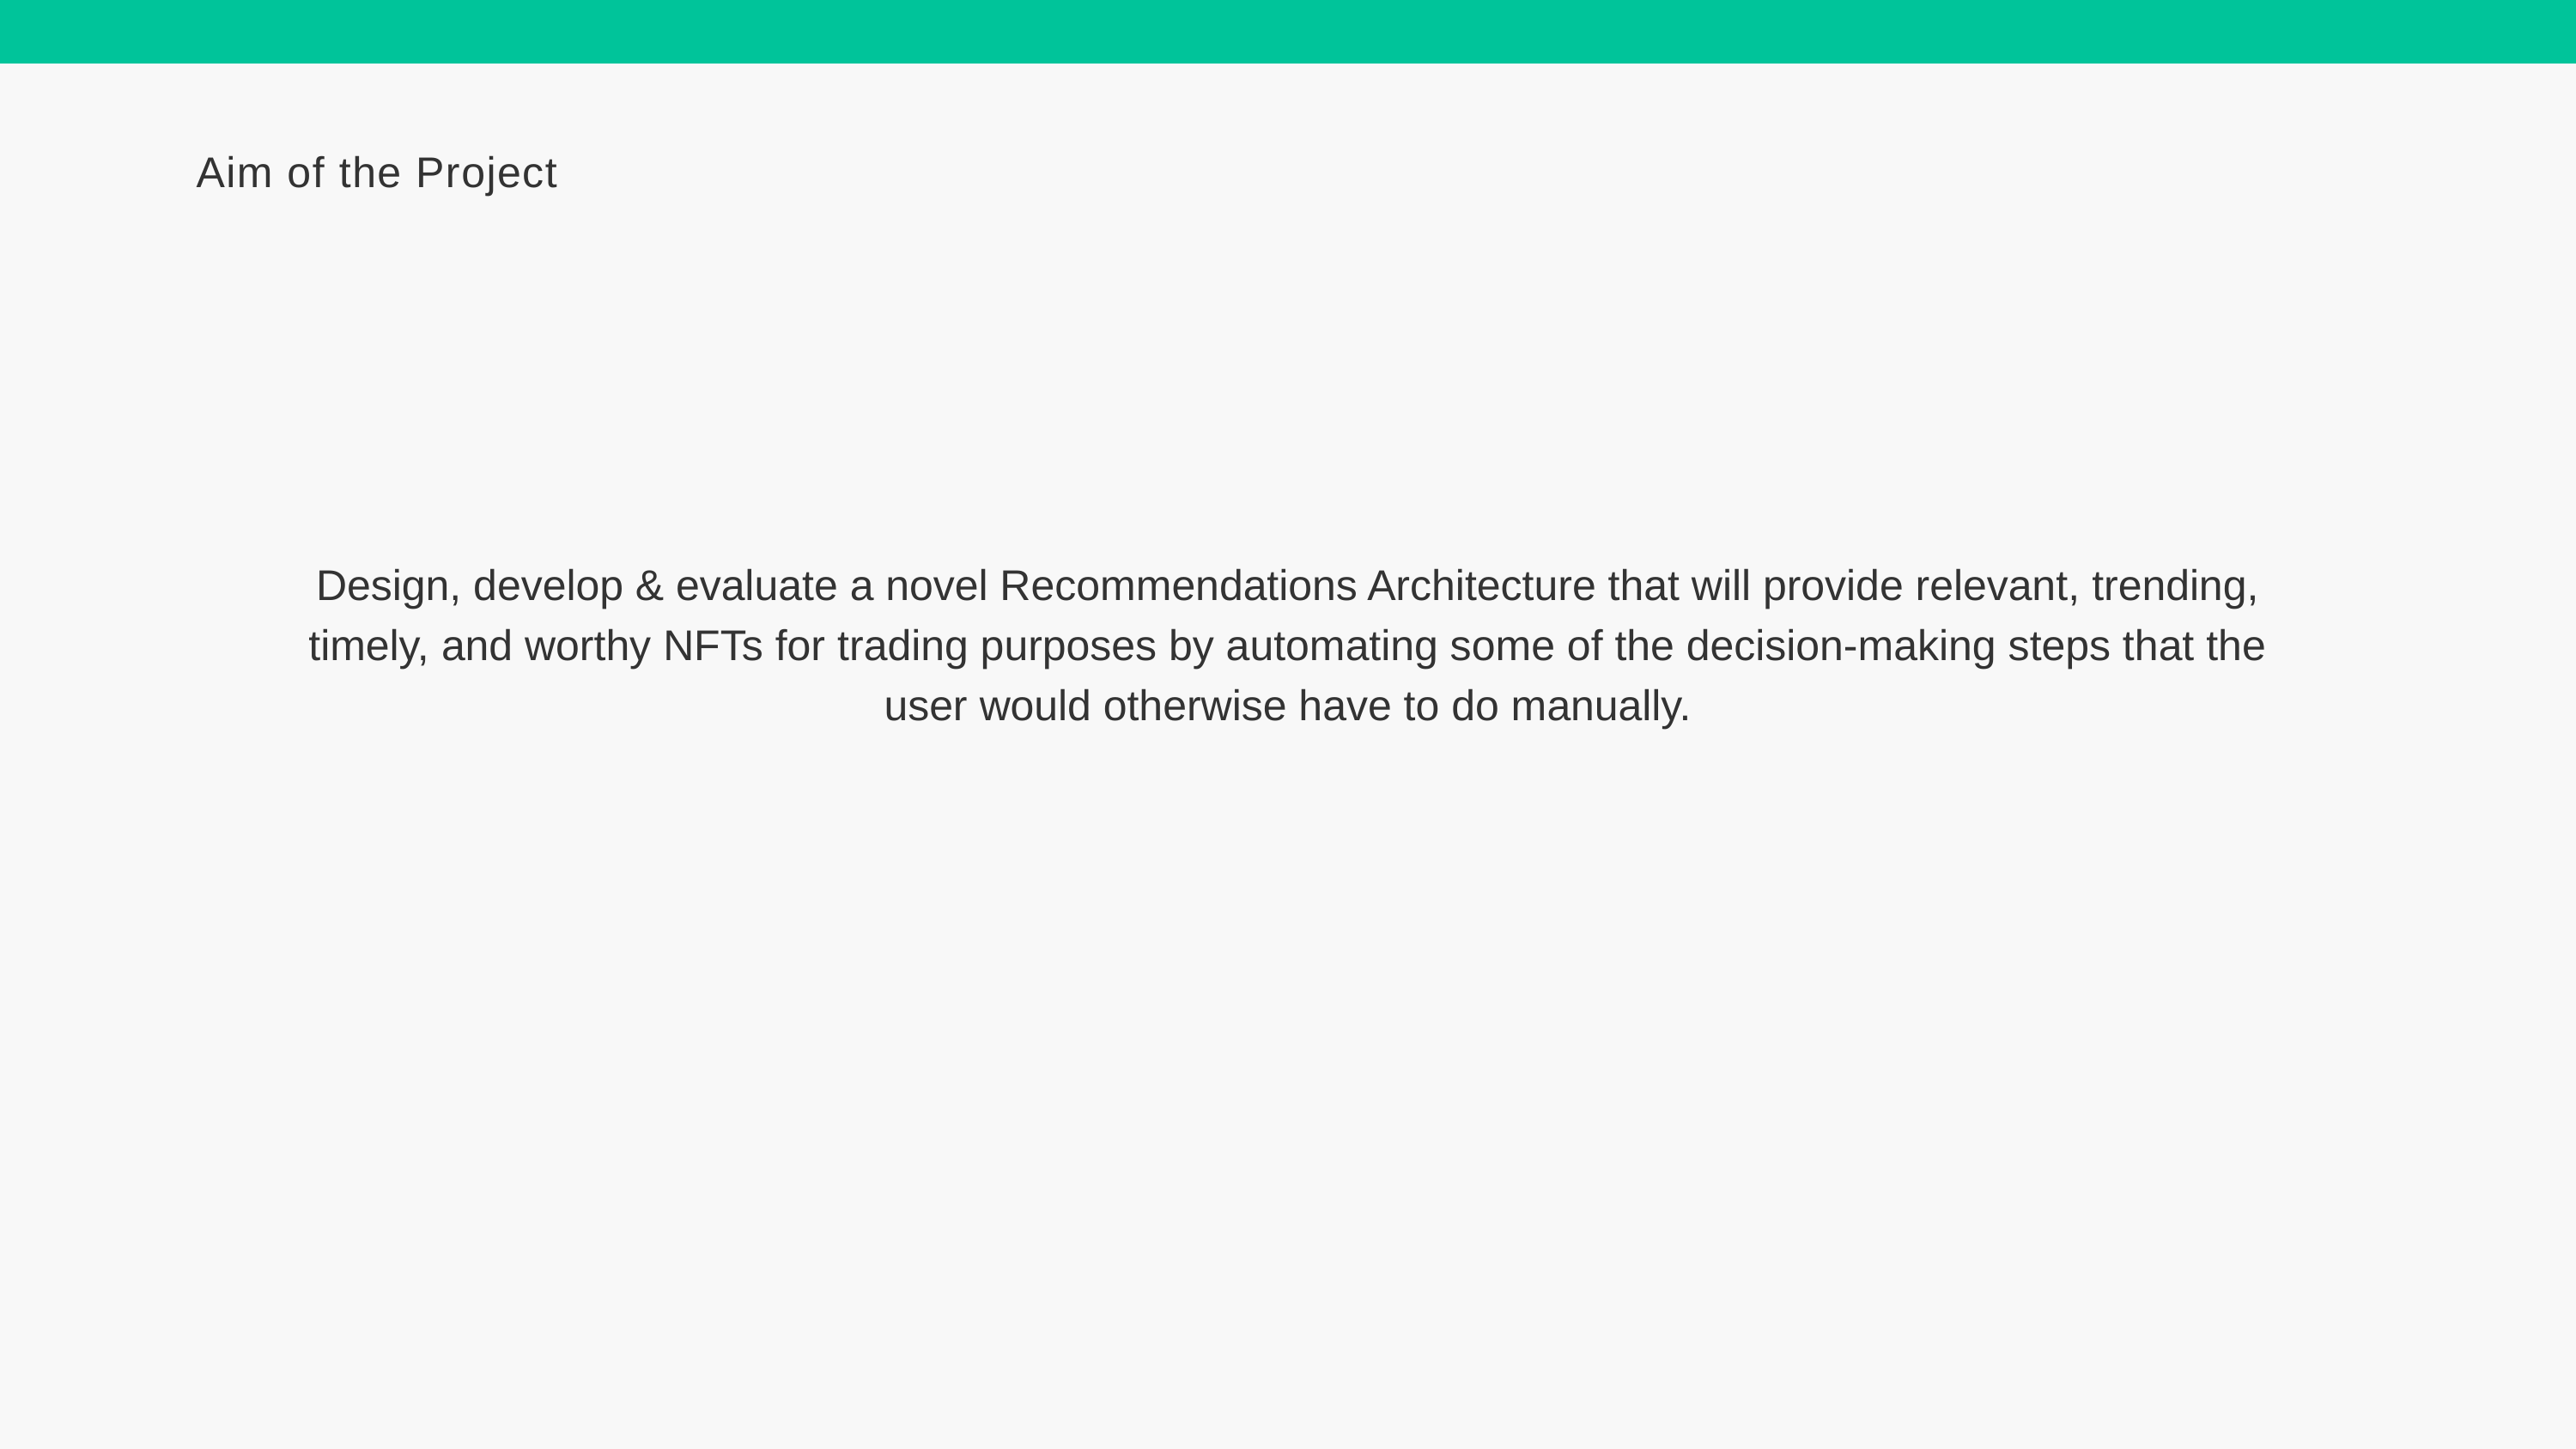

Aim of the Project
Design, develop & evaluate a novel Recommendations Architecture that will provide relevant, trending, timely, and worthy NFTs for trading purposes by automating some of the decision-making steps that the user would otherwise have to do manually.